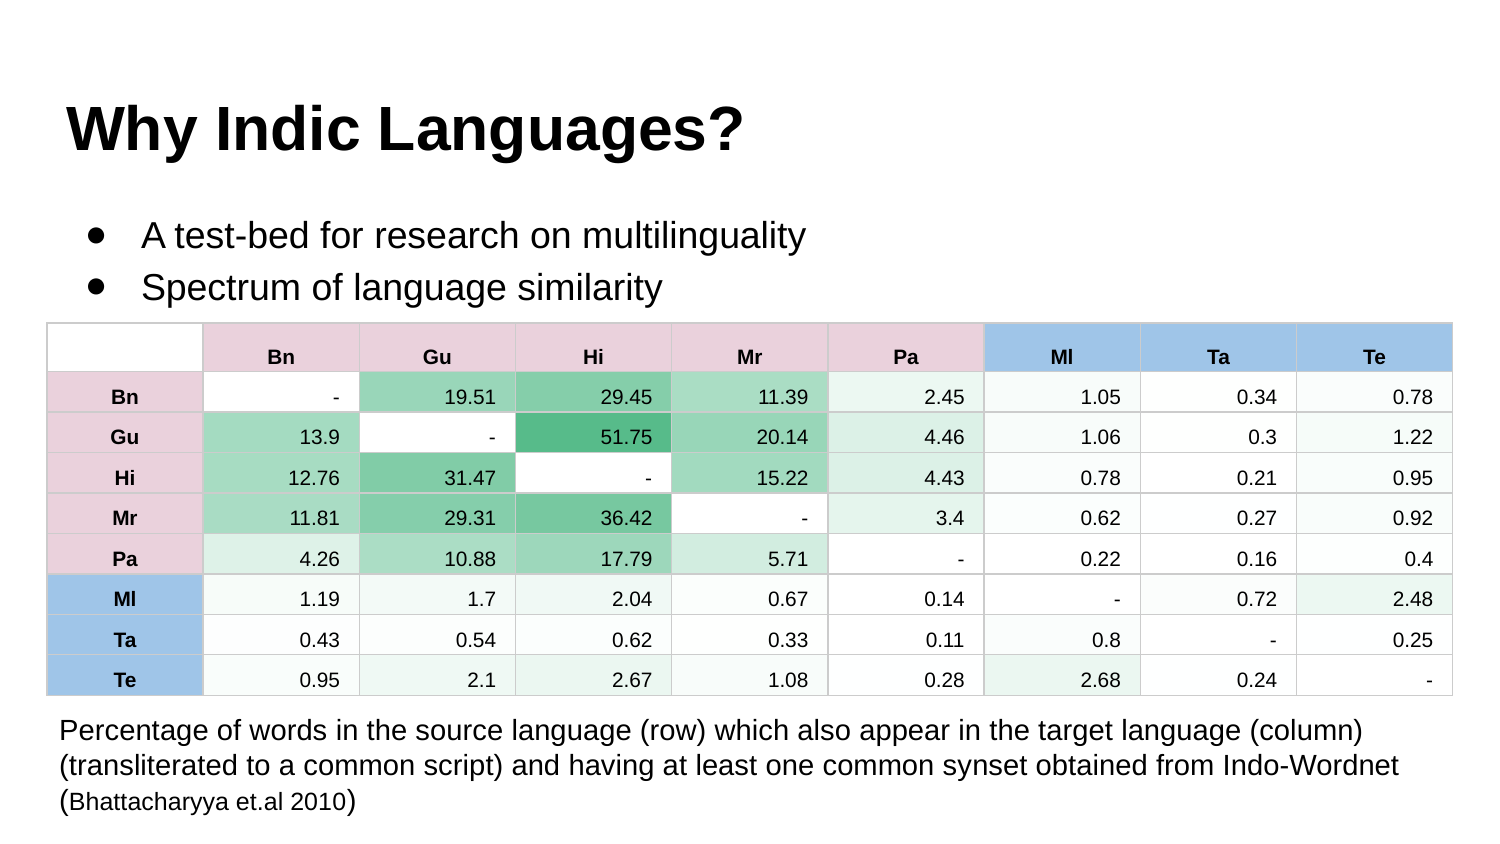

# Why Indic Languages?
A test-bed for research on multilinguality
Spectrum of language similarity
|  | Bn | Gu | Hi | Mr | Pa | Ml | Ta | Te |
| --- | --- | --- | --- | --- | --- | --- | --- | --- |
| Bn | - | 19.51 | 29.45 | 11.39 | 2.45 | 1.05 | 0.34 | 0.78 |
| Gu | 13.9 | - | 51.75 | 20.14 | 4.46 | 1.06 | 0.3 | 1.22 |
| Hi | 12.76 | 31.47 | - | 15.22 | 4.43 | 0.78 | 0.21 | 0.95 |
| Mr | 11.81 | 29.31 | 36.42 | - | 3.4 | 0.62 | 0.27 | 0.92 |
| Pa | 4.26 | 10.88 | 17.79 | 5.71 | - | 0.22 | 0.16 | 0.4 |
| Ml | 1.19 | 1.7 | 2.04 | 0.67 | 0.14 | - | 0.72 | 2.48 |
| Ta | 0.43 | 0.54 | 0.62 | 0.33 | 0.11 | 0.8 | - | 0.25 |
| Te | 0.95 | 2.1 | 2.67 | 1.08 | 0.28 | 2.68 | 0.24 | - |
Percentage of words in the source language (row) which also appear in the target language (column) (transliterated to a common script) and having at least one common synset obtained from Indo-Wordnet (Bhattacharyya et.al 2010)